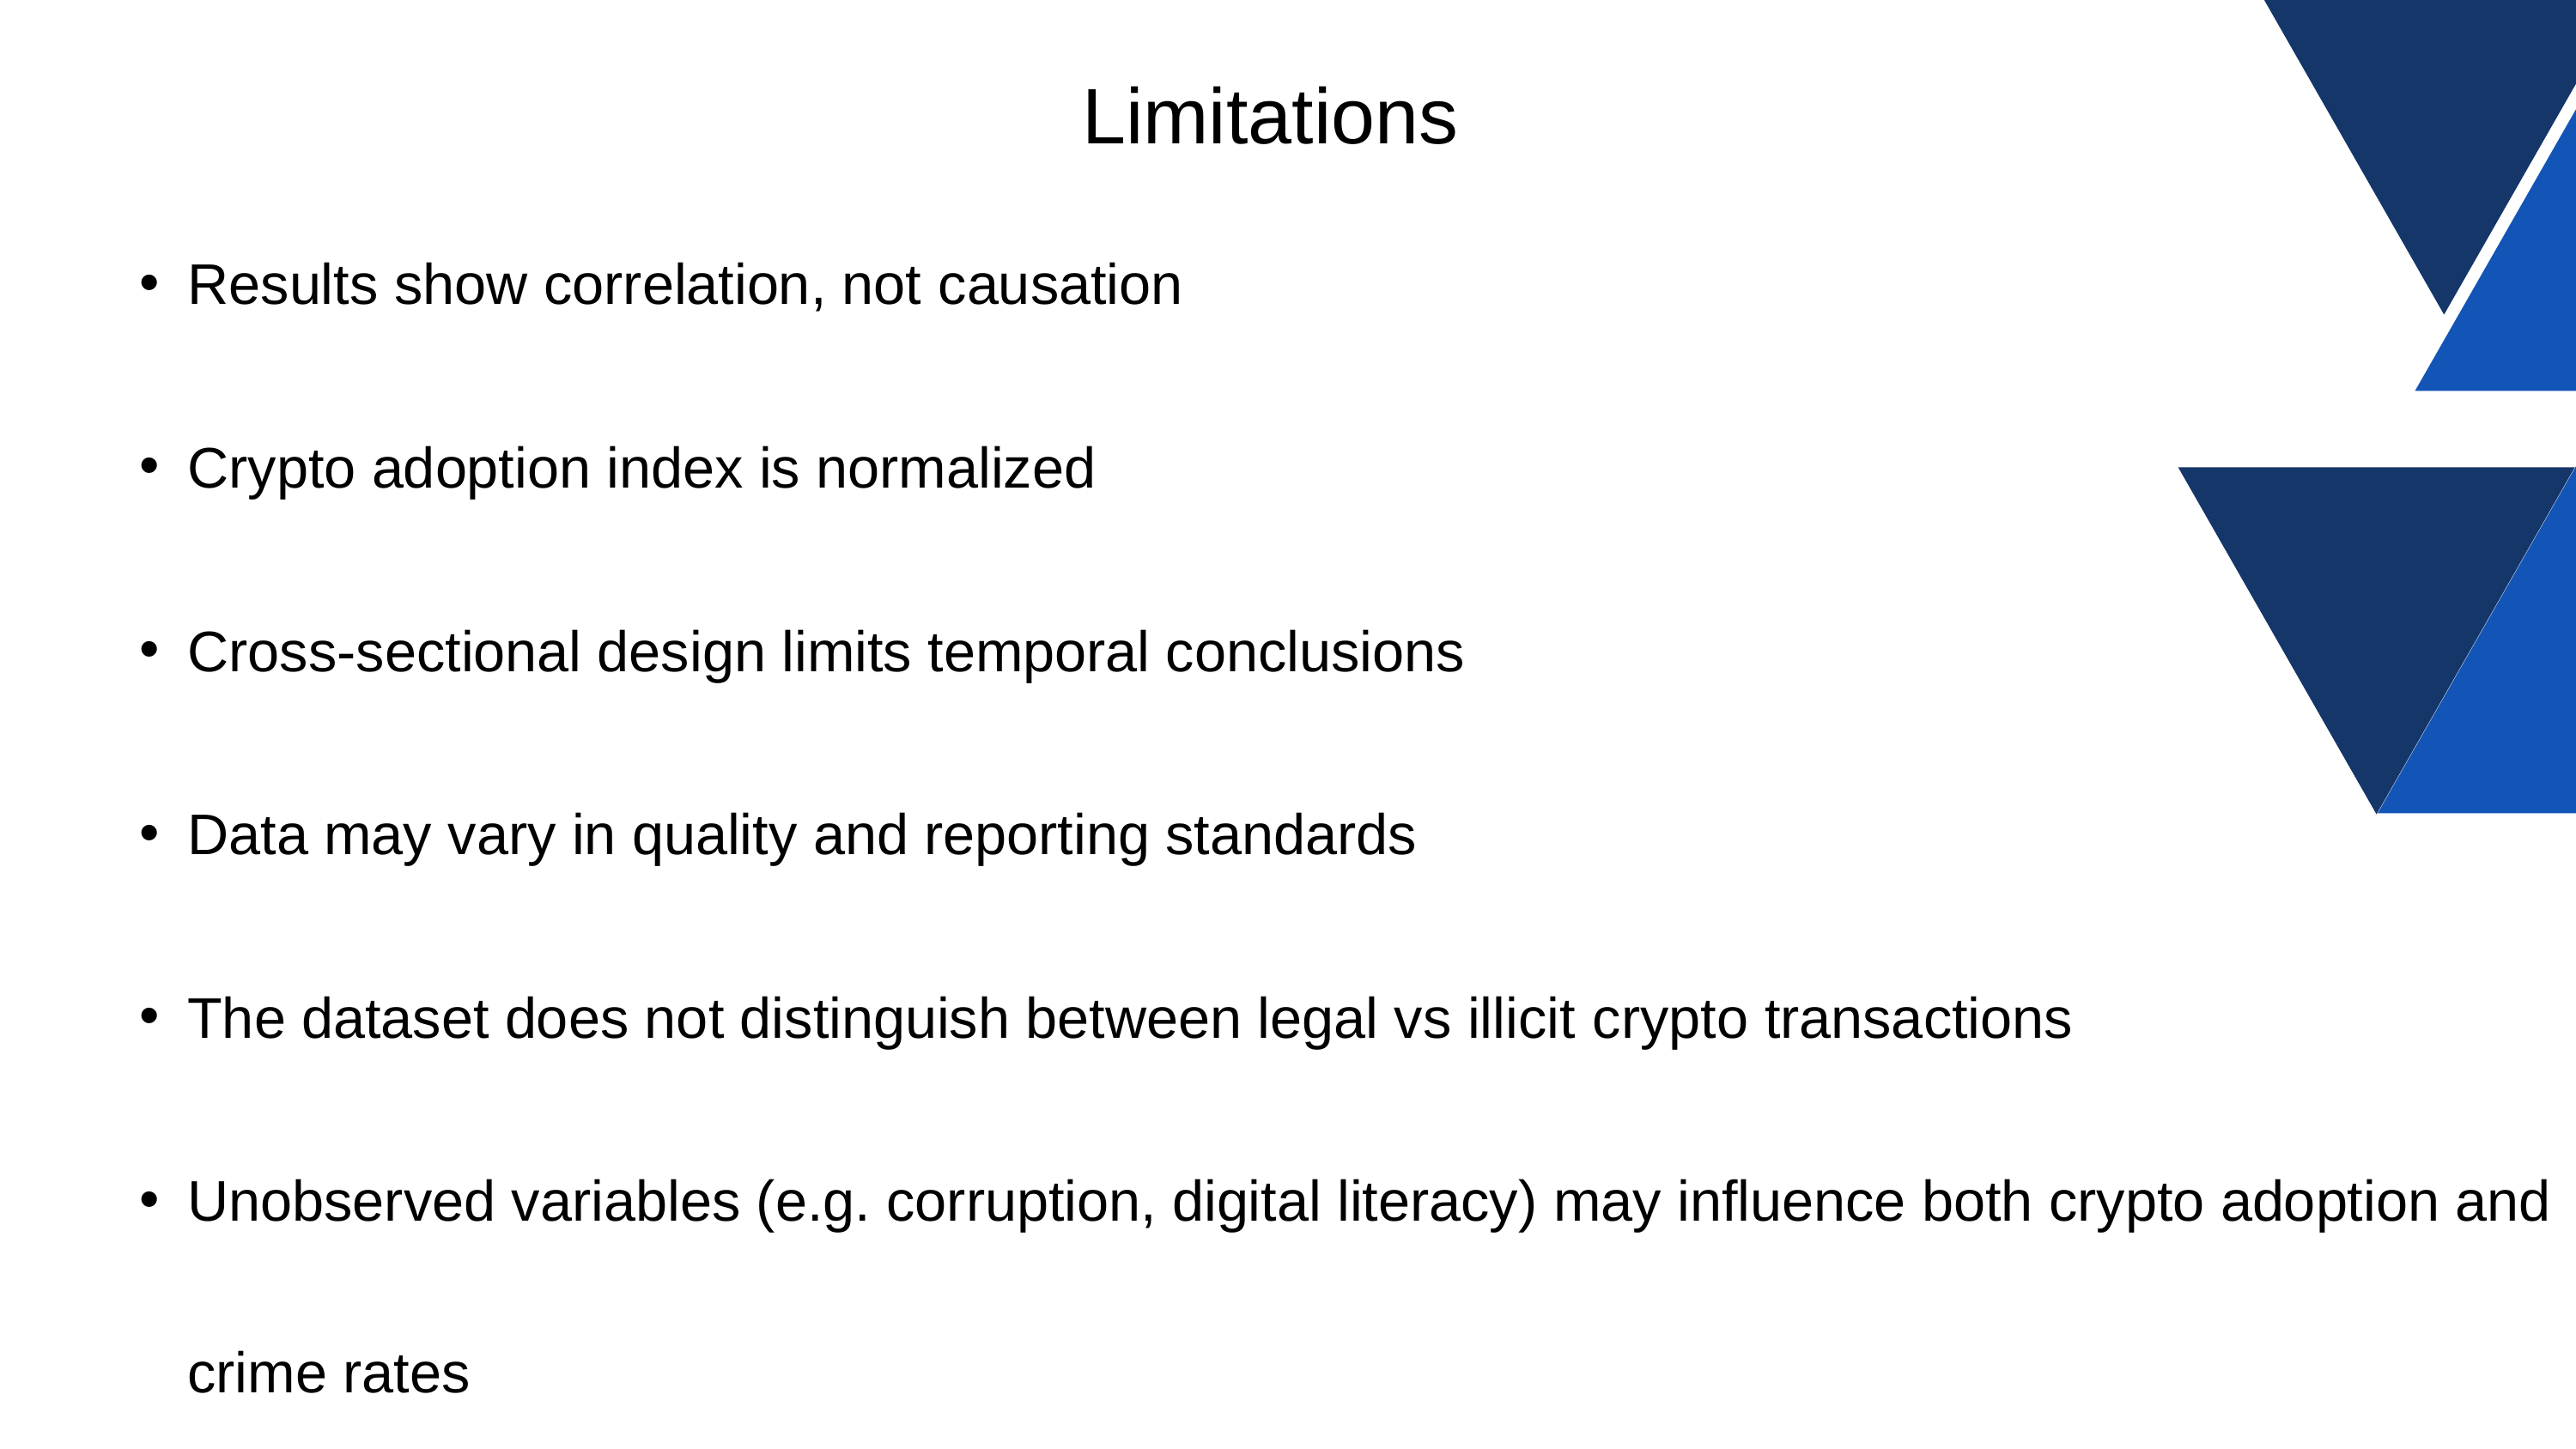

# Limitations

Results show correlation, not causation
Crypto adoption index is normalized
Cross-sectional design limits temporal conclusions
Data may vary in quality and reporting standards
The dataset does not distinguish between legal vs illicit crypto transactions
Unobserved variables (e.g. corruption, digital literacy) may influence both crypto adoption and crime rates